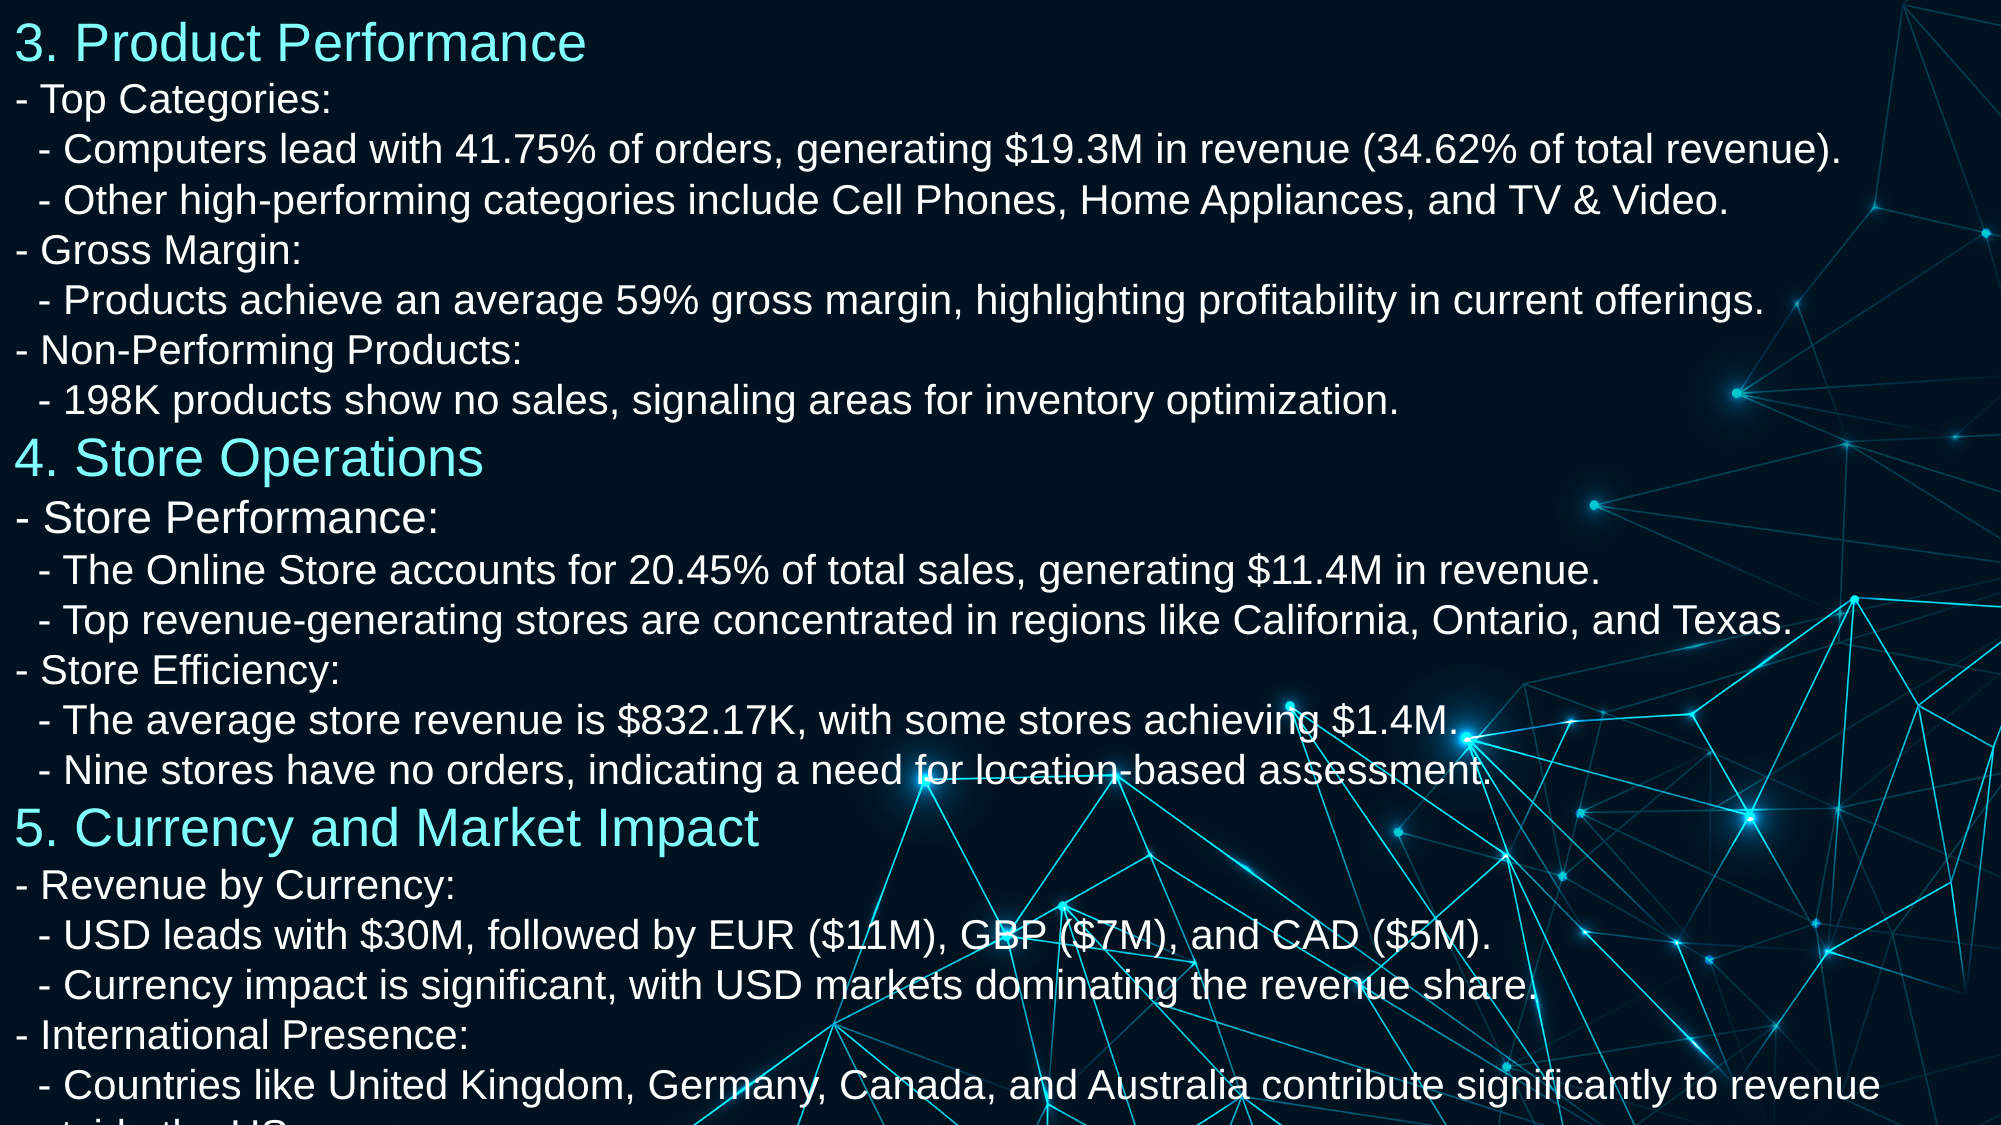

3. Product Performance
- Top Categories:
  - Computers lead with 41.75% of orders, generating $19.3M in revenue (34.62% of total revenue).
  - Other high-performing categories include Cell Phones, Home Appliances, and TV & Video.
- Gross Margin:
  - Products achieve an average 59% gross margin, highlighting profitability in current offerings.
- Non-Performing Products:
  - 198K products show no sales, signaling areas for inventory optimization.
4. Store Operations
- Store Performance:
  - The Online Store accounts for 20.45% of total sales, generating $11.4M in revenue.
  - Top revenue-generating stores are concentrated in regions like California, Ontario, and Texas.
- Store Efficiency:
  - The average store revenue is $832.17K, with some stores achieving $1.4M.
  - Nine stores have no orders, indicating a need for location-based assessment.
5. Currency and Market Impact
- Revenue by Currency:
  - USD leads with $30M, followed by EUR ($11M), GBP ($7M), and CAD ($5M).
  - Currency impact is significant, with USD markets dominating the revenue share.
- International Presence:
  - Countries like United Kingdom, Germany, Canada, and Australia contribute significantly to revenue outside the US.